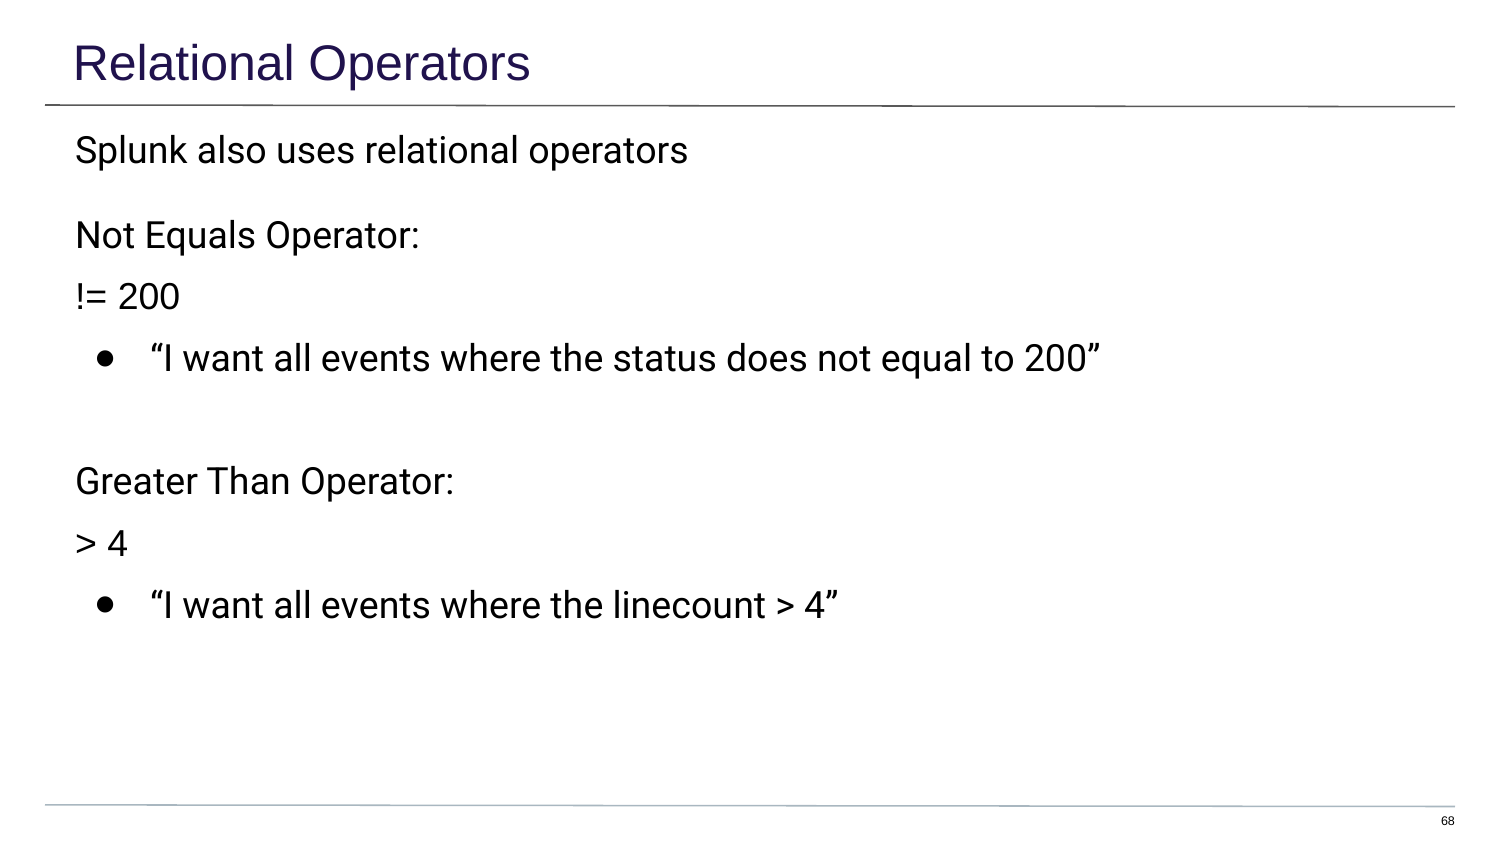

# Relational Operators
Splunk also uses relational operators
Not Equals Operator:
!= 200
“I want all events where the status does not equal to 200”

Greater Than Operator:
> 4
“I want all events where the linecount > 4”

68